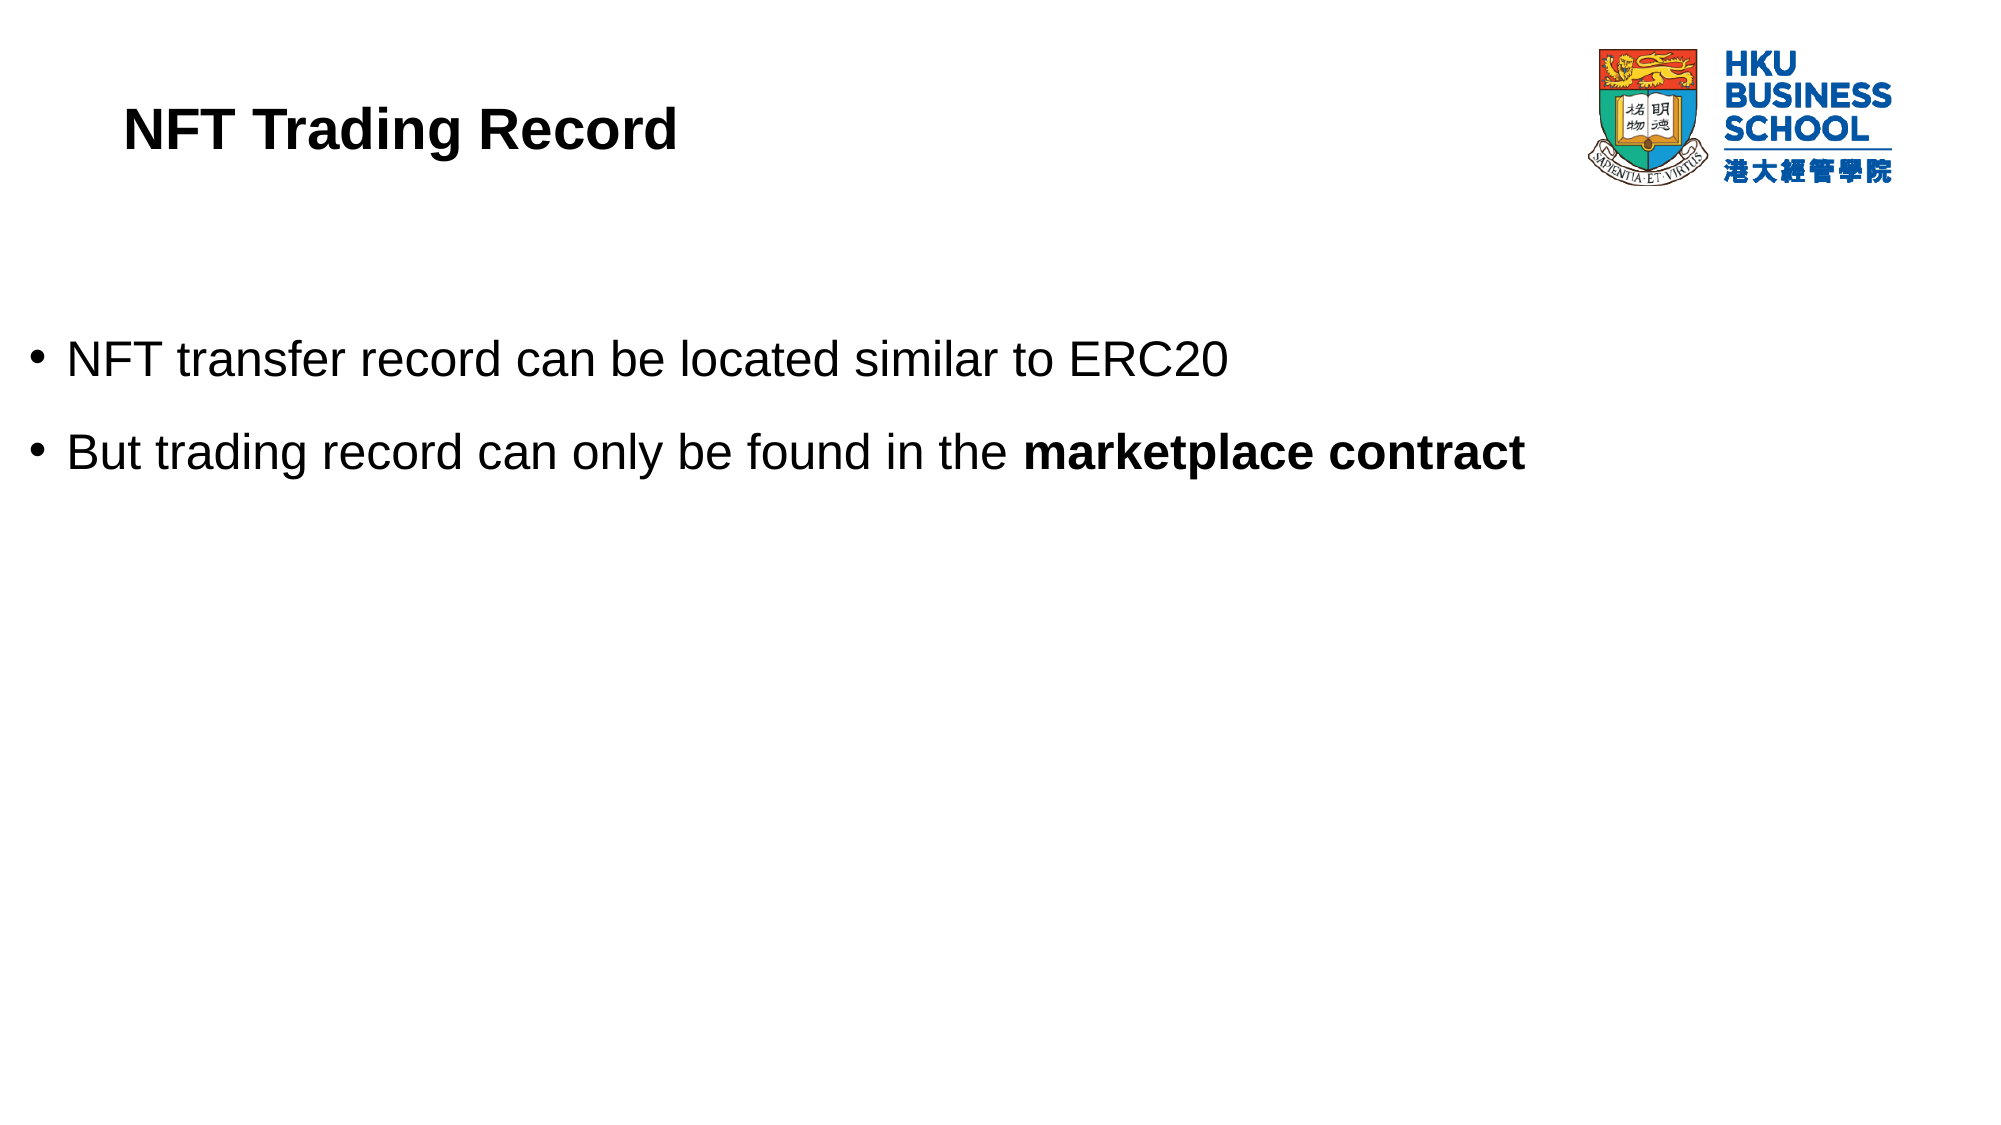

# NFT Trading Record
NFT transfer record can be located similar to ERC20
But trading record can only be found in the marketplace contract